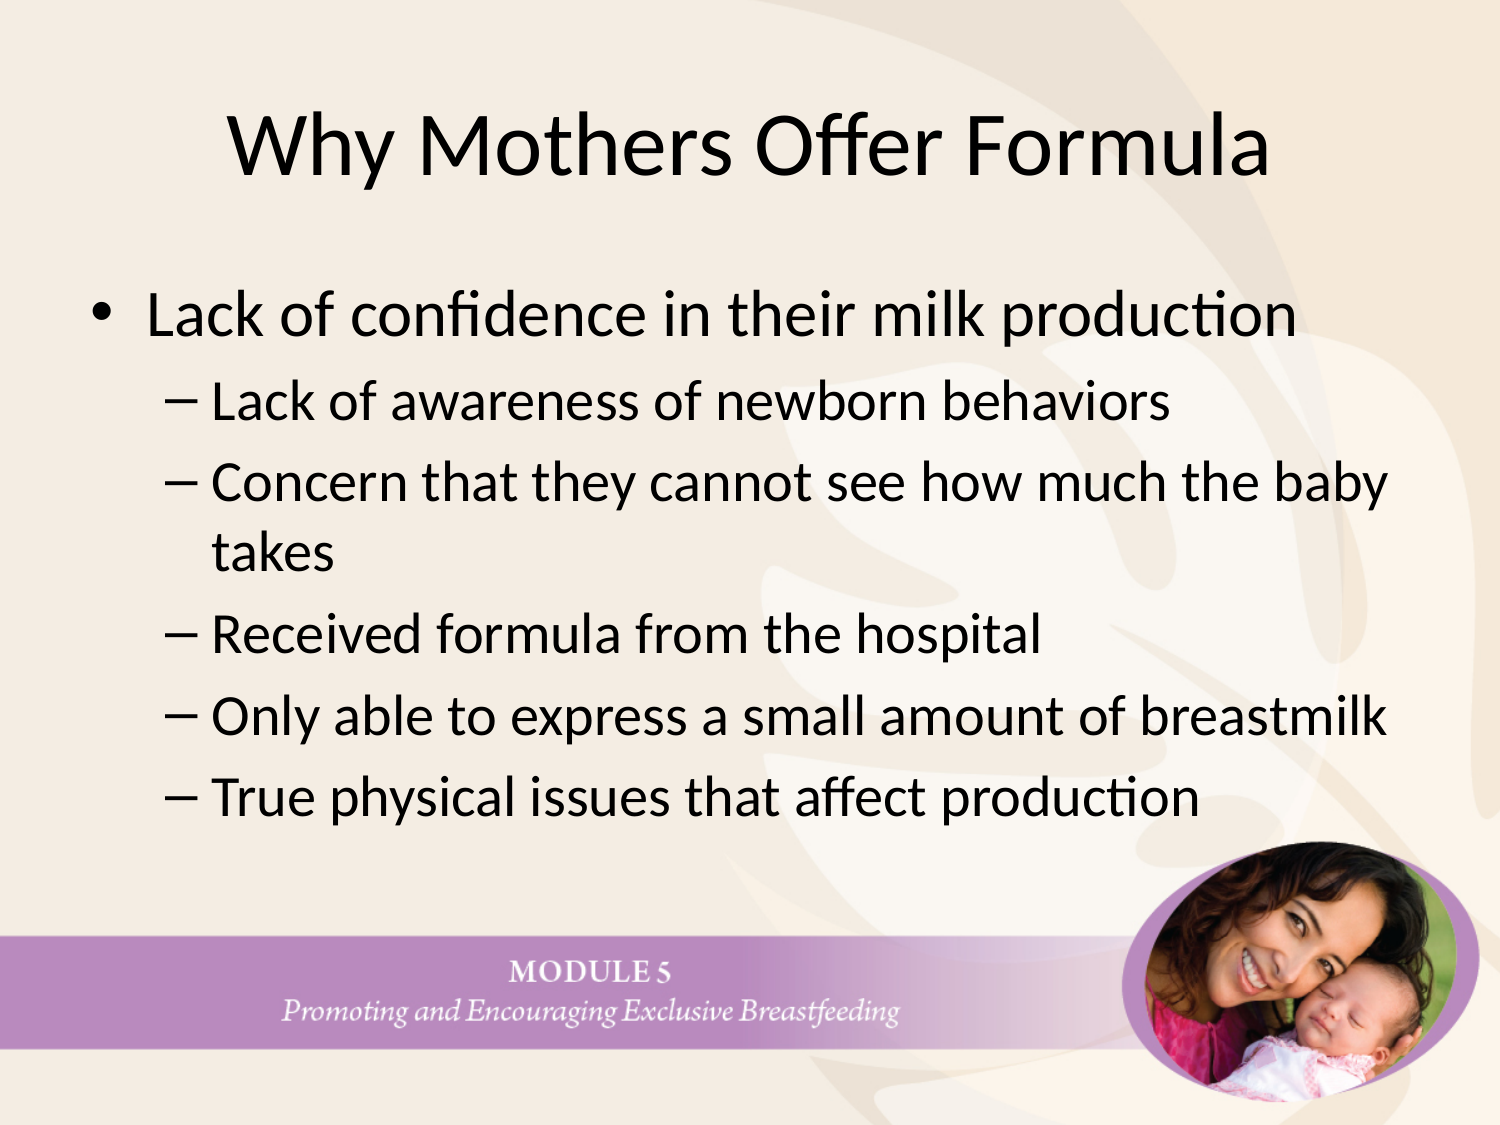

# Why Mothers Offer Formula
Lack of confidence in their milk production
Lack of awareness of newborn behaviors
Concern that they cannot see how much the baby takes
Received formula from the hospital
Only able to express a small amount of breastmilk
True physical issues that affect production